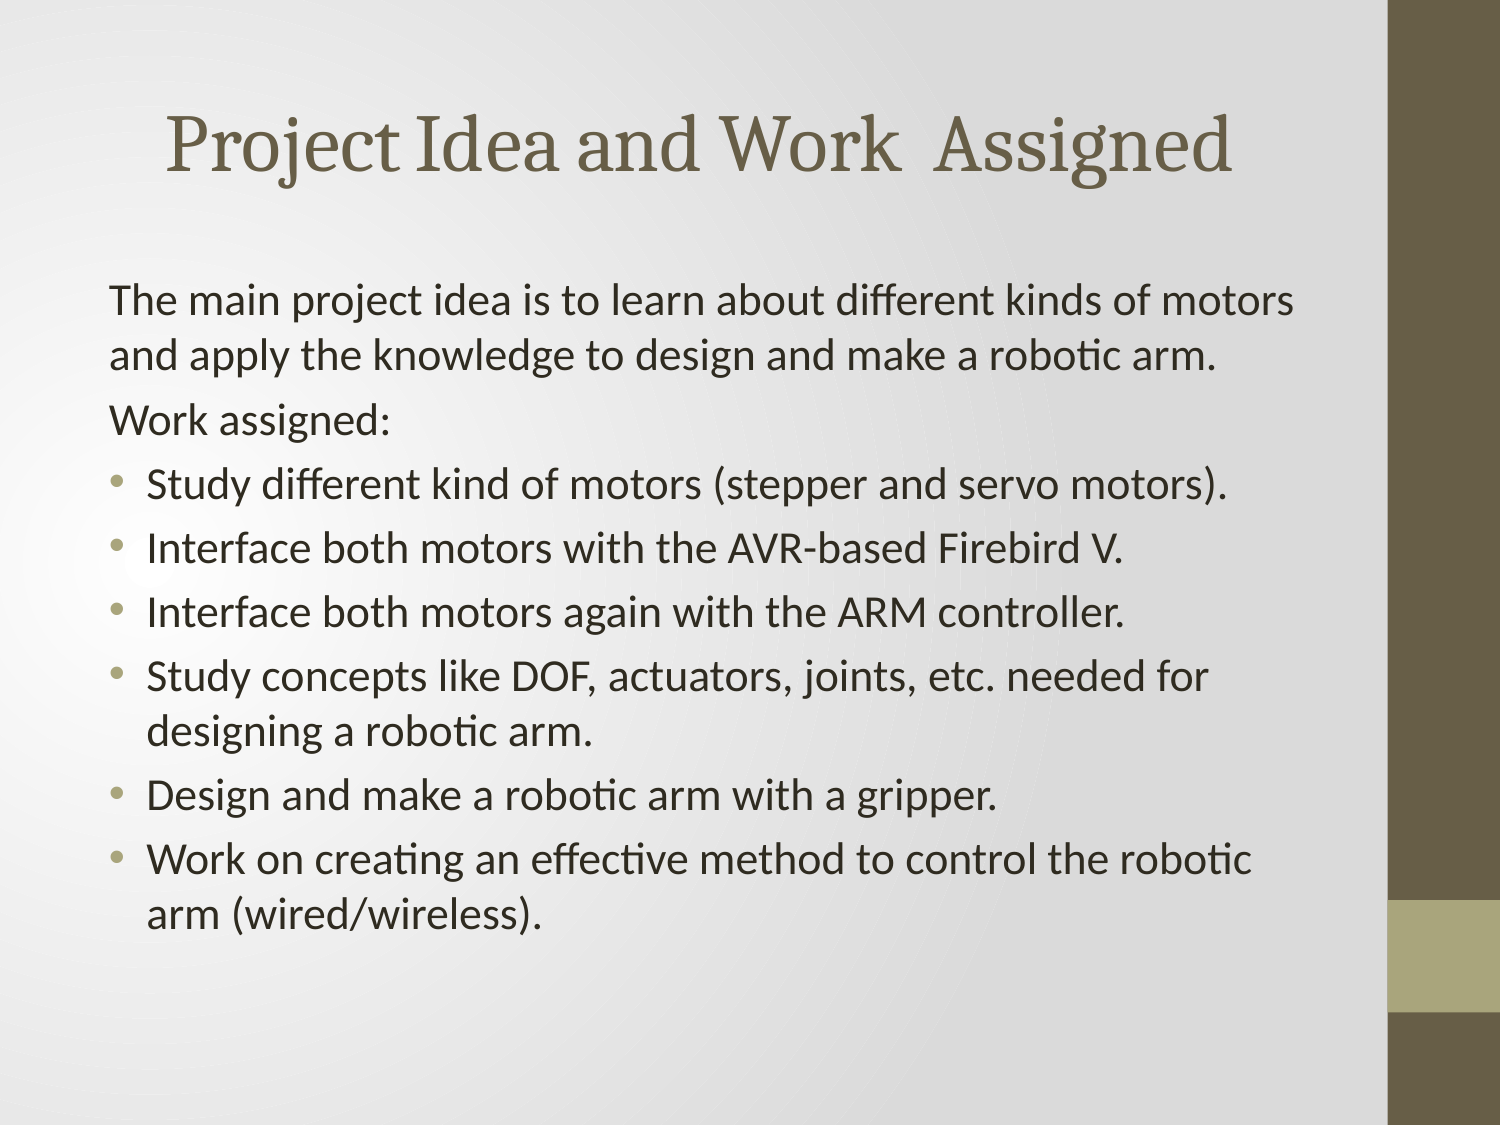

# Project Idea and Work  Assigned
The main project idea is to learn about different kinds of motors and apply the knowledge to design and make a robotic arm.
Work assigned:
Study different kind of motors (stepper and servo motors).
Interface both motors with the AVR-based Firebird V.
Interface both motors again with the ARM controller.
Study concepts like DOF, actuators, joints, etc. needed for designing a robotic arm.
Design and make a robotic arm with a gripper.
Work on creating an effective method to control the robotic arm (wired/wireless).